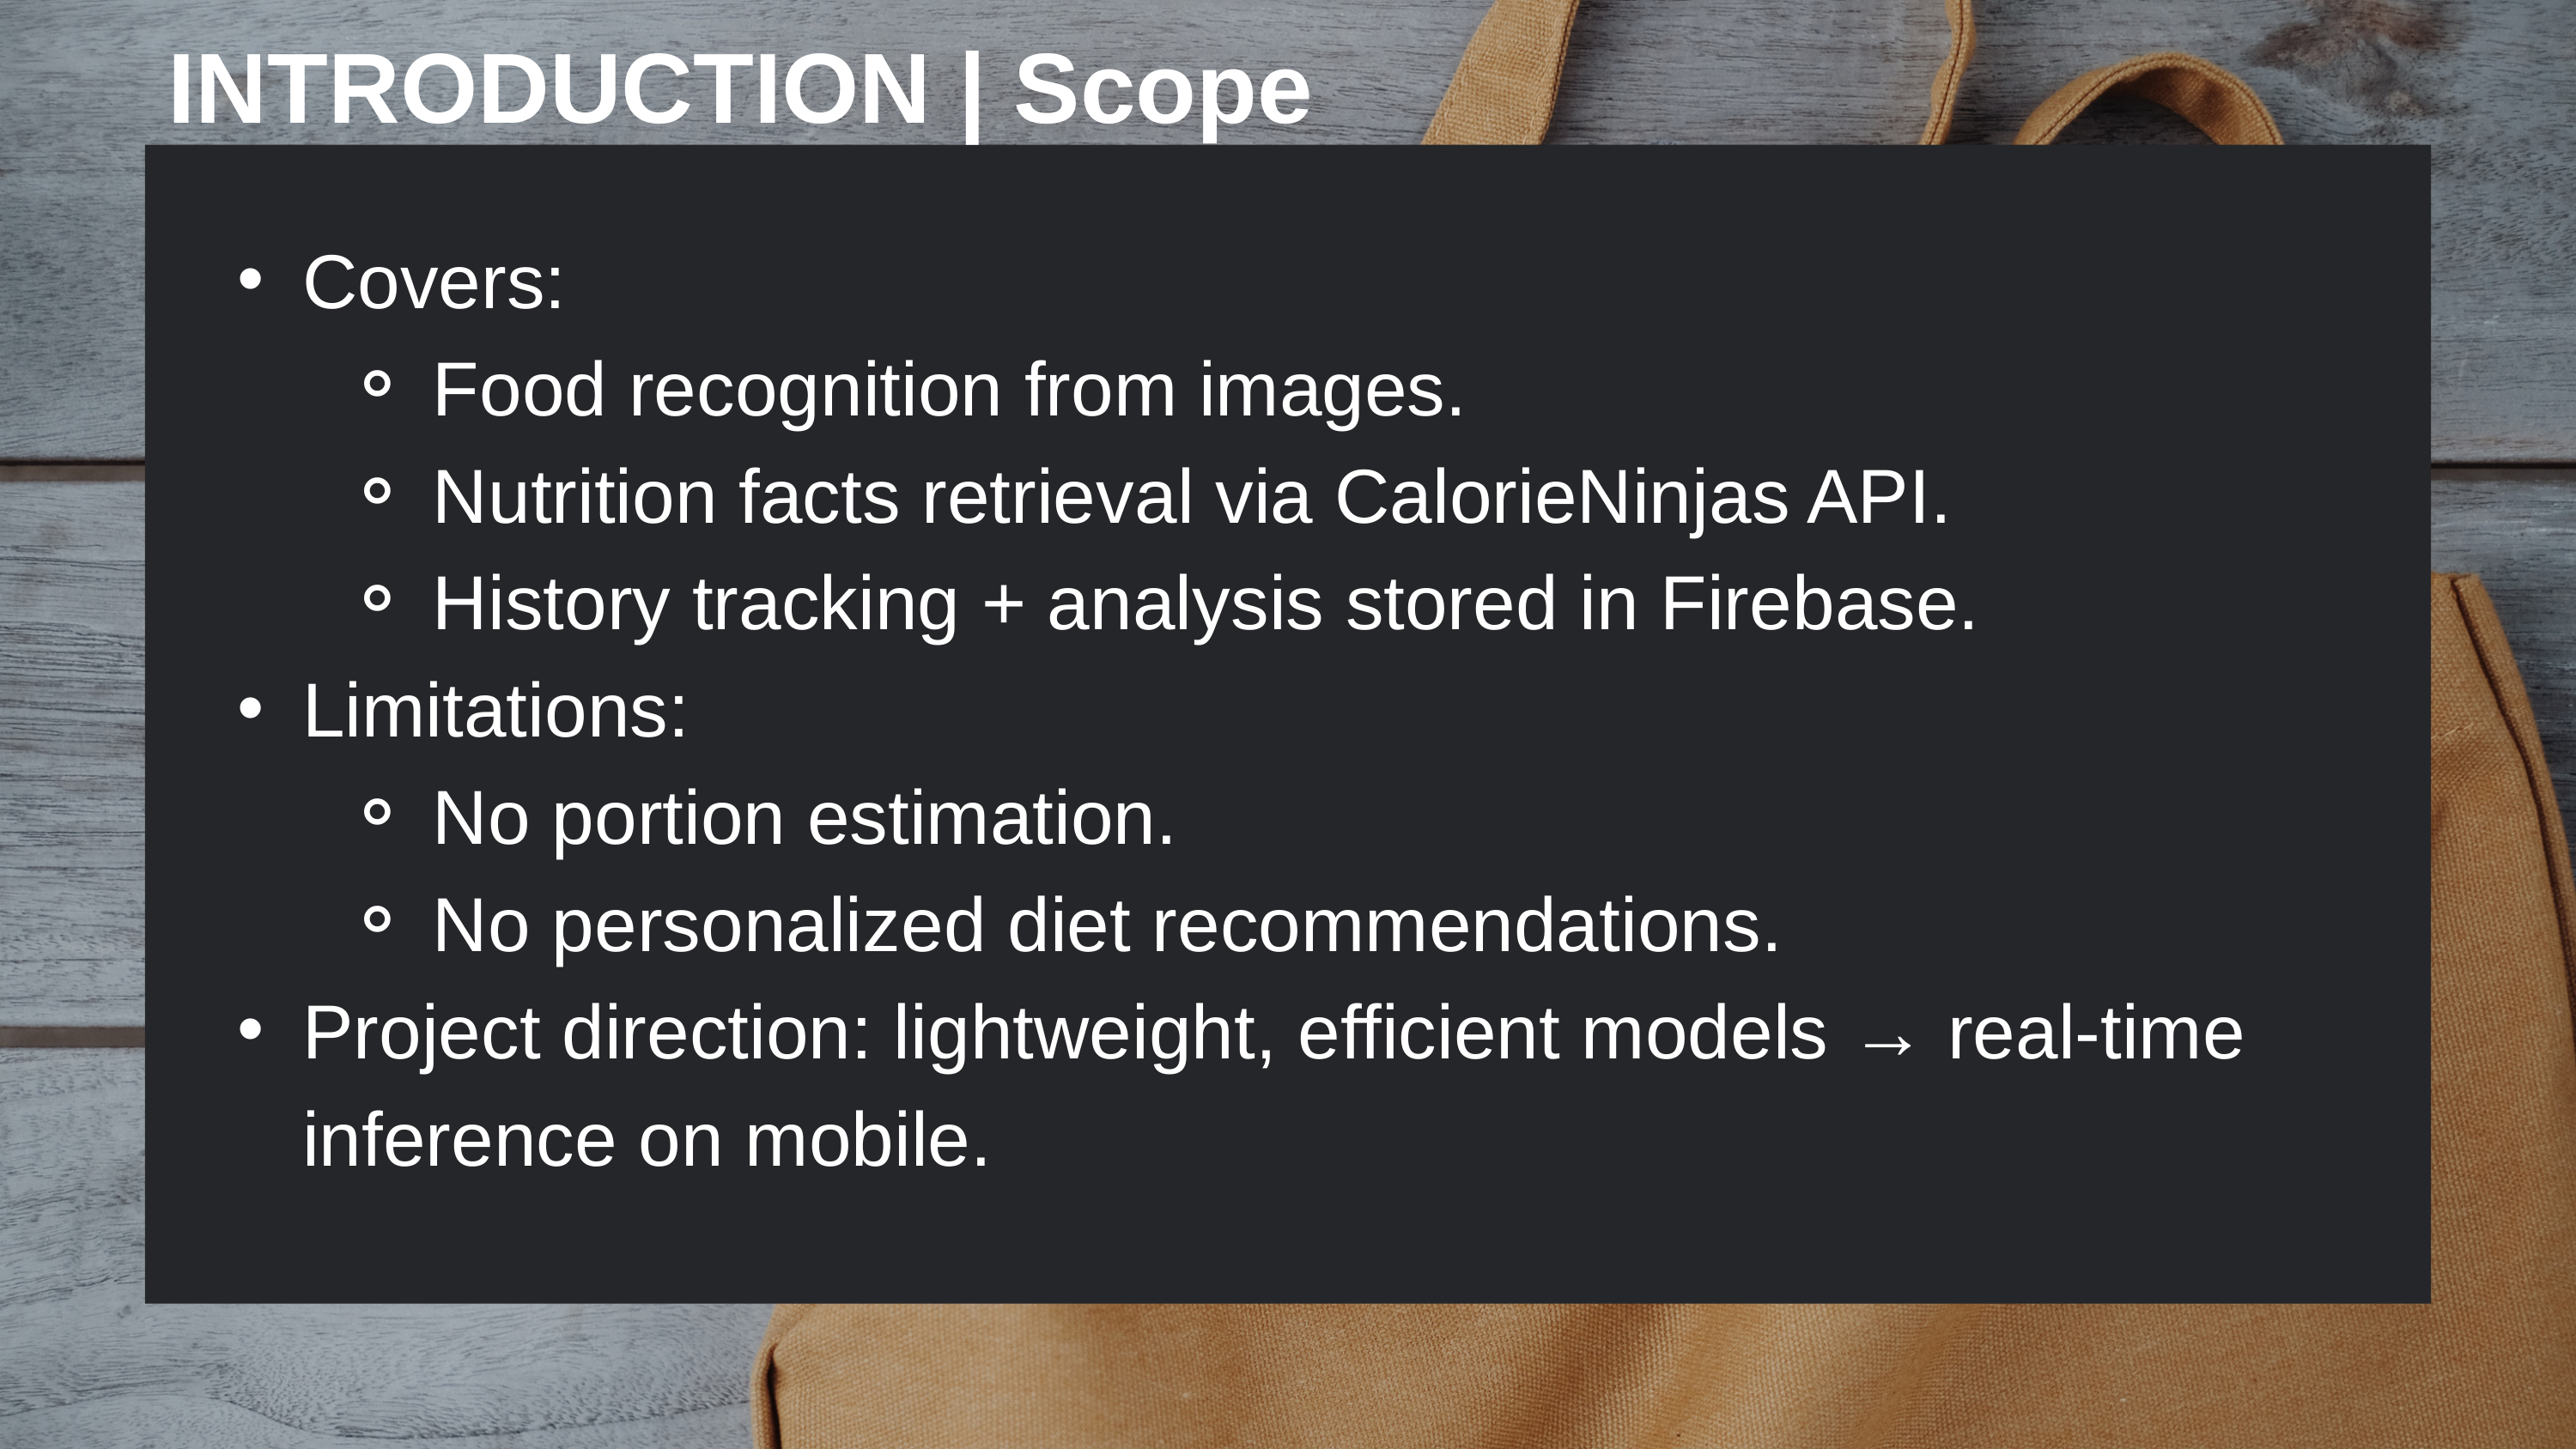

INTRODUCTION | Scope

Covers:
Food recognition from images.
Nutrition facts retrieval via CalorieNinjas API.
History tracking + analysis stored in Firebase.
Limitations:
No portion estimation.
No personalized diet recommendations.
Project direction: lightweight, efficient models → real-time inference on mobile.